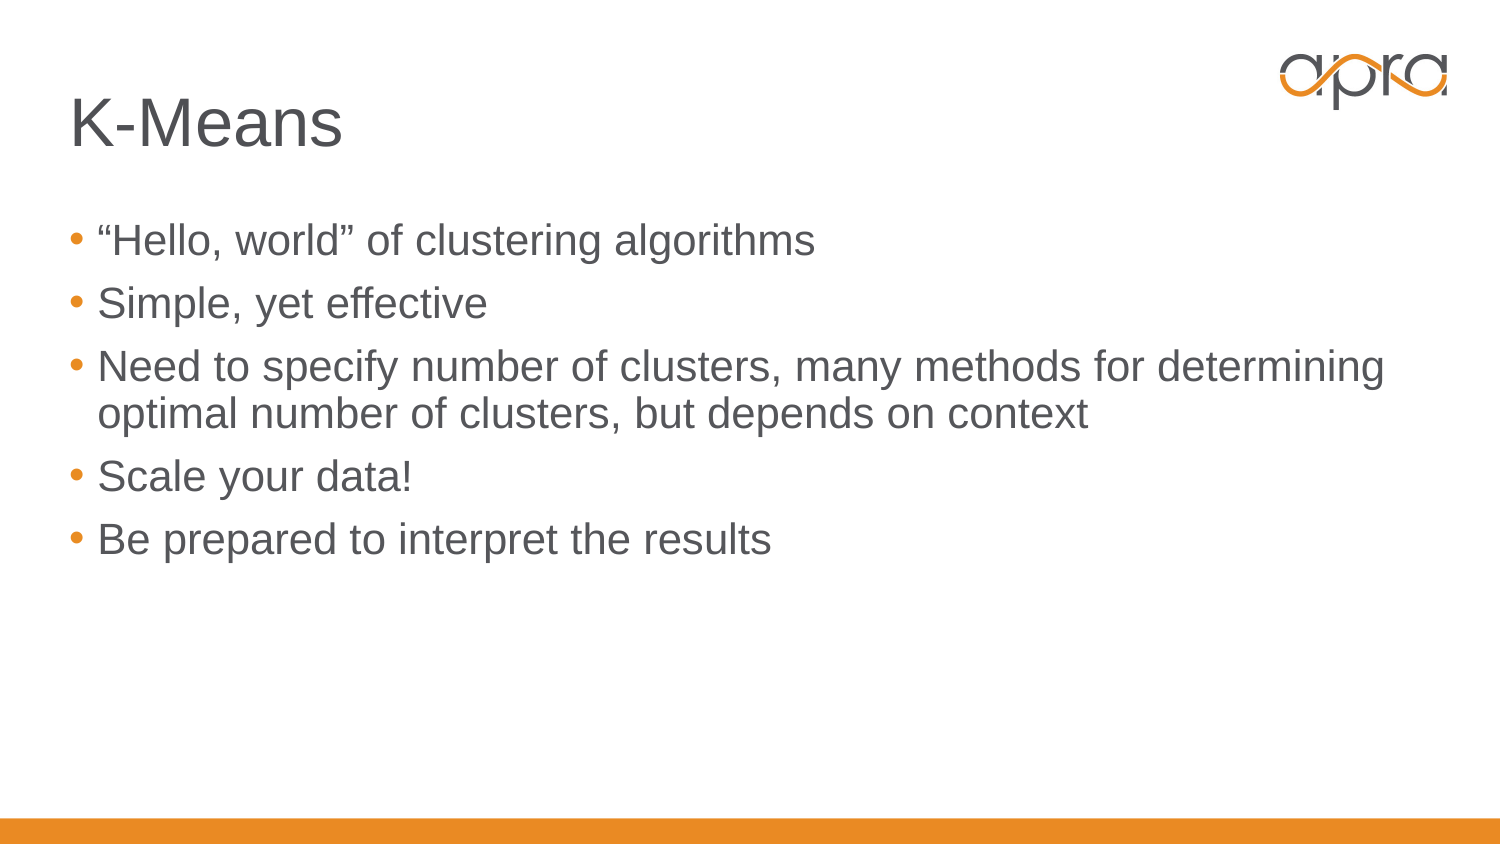

# K-Means
“Hello, world” of clustering algorithms
Simple, yet effective
Need to specify number of clusters, many methods for determining optimal number of clusters, but depends on context
Scale your data!
Be prepared to interpret the results